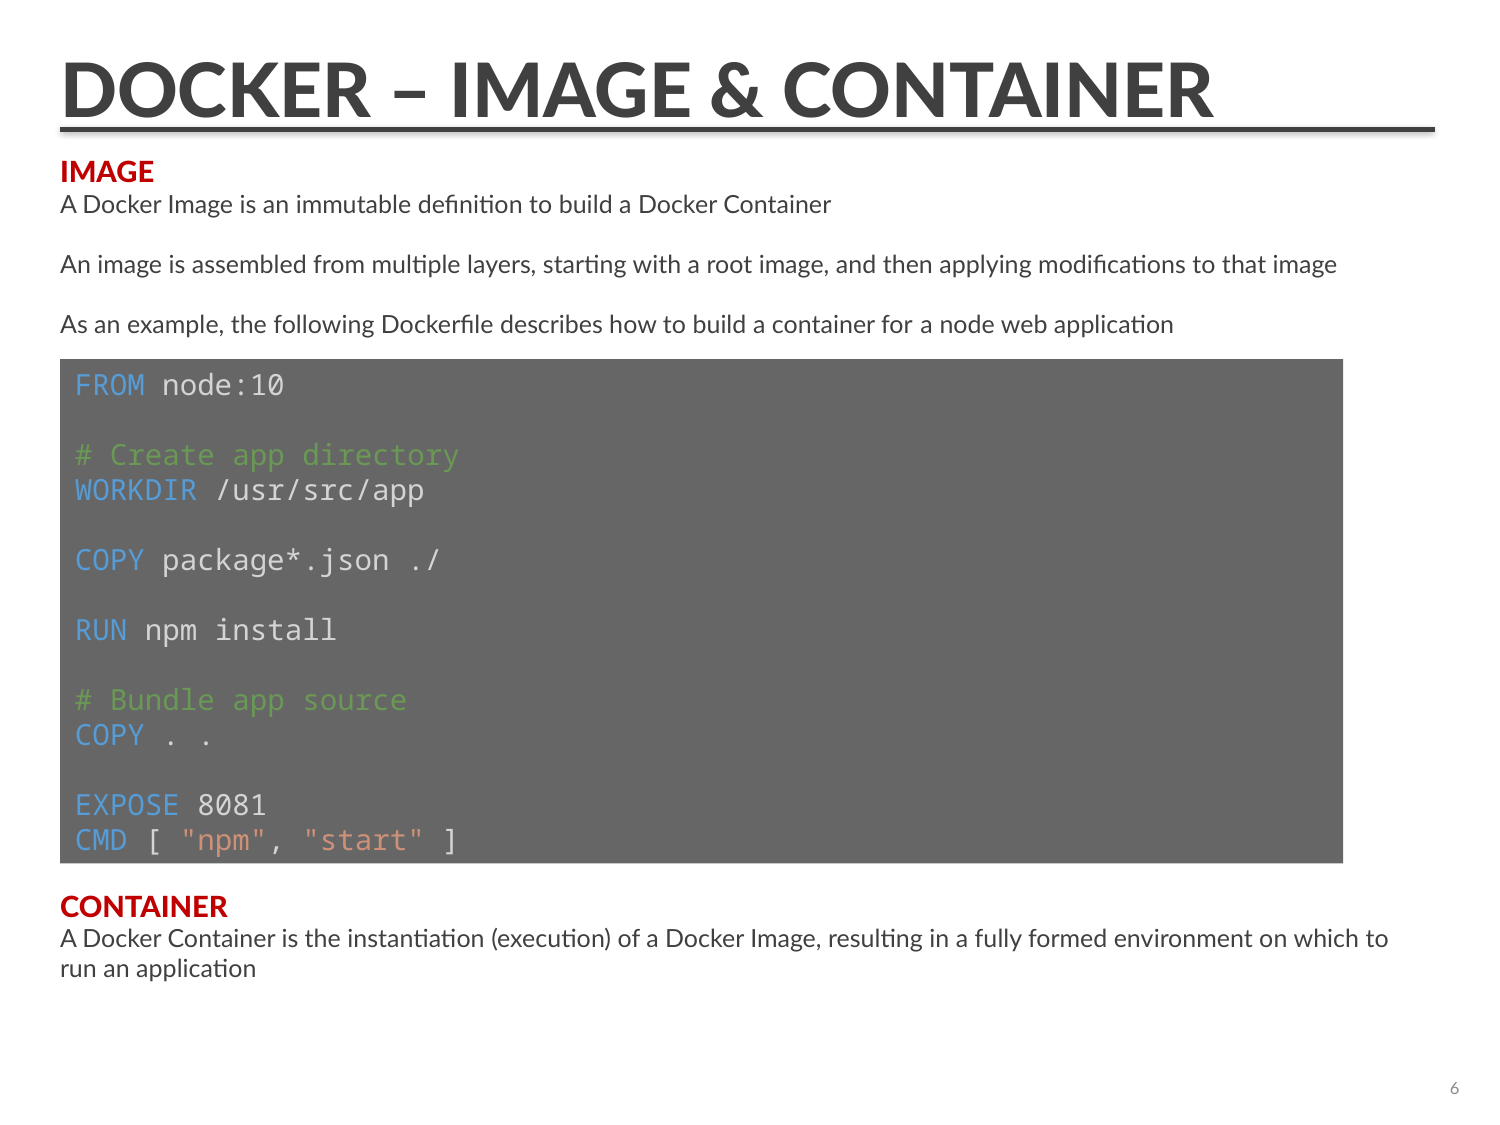

DOCKER – IMAGE & CONTAINER
IMAGE
A Docker Image is an immutable definition to build a Docker Container
An image is assembled from multiple layers, starting with a root image, and then applying modifications to that image

As an example, the following Dockerfile describes how to build a container for a node web application
FROM node:10
# Create app directory
WORKDIR /usr/src/app
COPY package*.json ./
RUN npm install
# Bundle app source
COPY . .
EXPOSE 8081
CMD [ "npm", "start" ]
CONTAINER
A Docker Container is the instantiation (execution) of a Docker Image, resulting in a fully formed environment on which to run an application
6